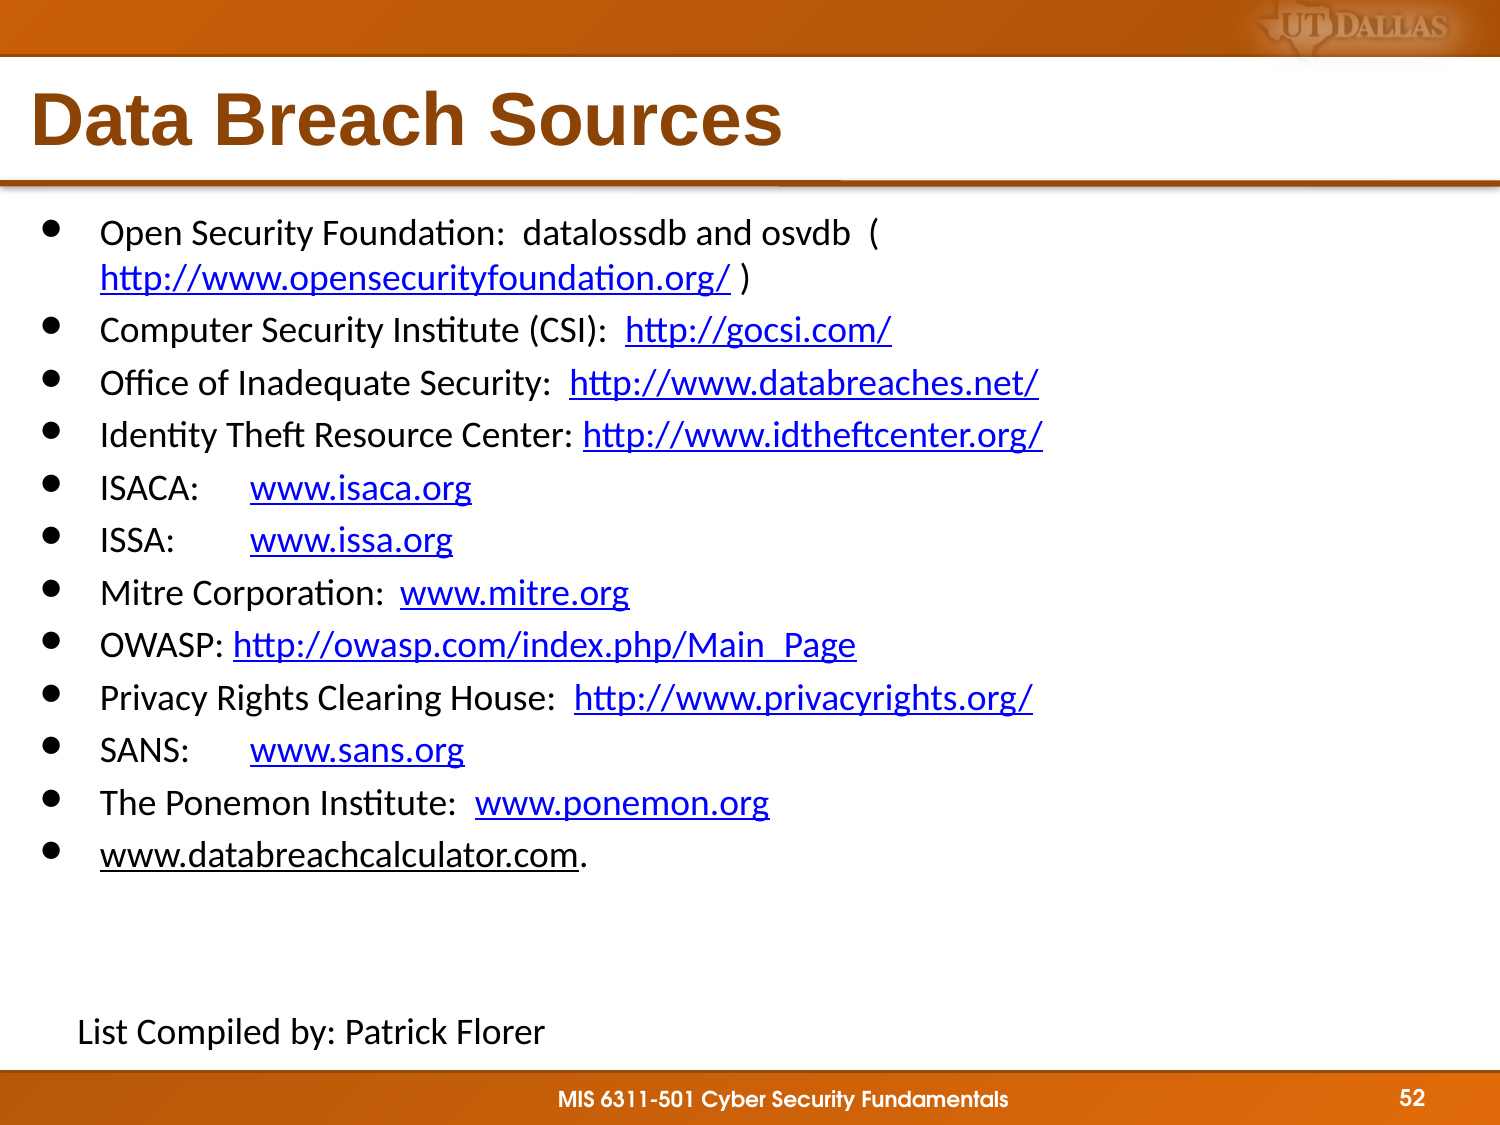

# Data Breach Sources
Open Security Foundation:  datalossdb and osvdb  (http://www.opensecurityfoundation.org/ )
Computer Security Institute (CSI):  http://gocsi.com/
Office of Inadequate Security:  http://www.databreaches.net/
Identity Theft Resource Center: http://www.idtheftcenter.org/
ISACA:	www.isaca.org
ISSA:	www.issa.org
Mitre Corporation:	www.mitre.org
OWASP: http://owasp.com/index.php/Main_Page
Privacy Rights Clearing House:  http://www.privacyrights.org/
SANS:	www.sans.org
The Ponemon Institute:  www.ponemon.org
www.databreachcalculator.com.
List Compiled by: Patrick Florer
52